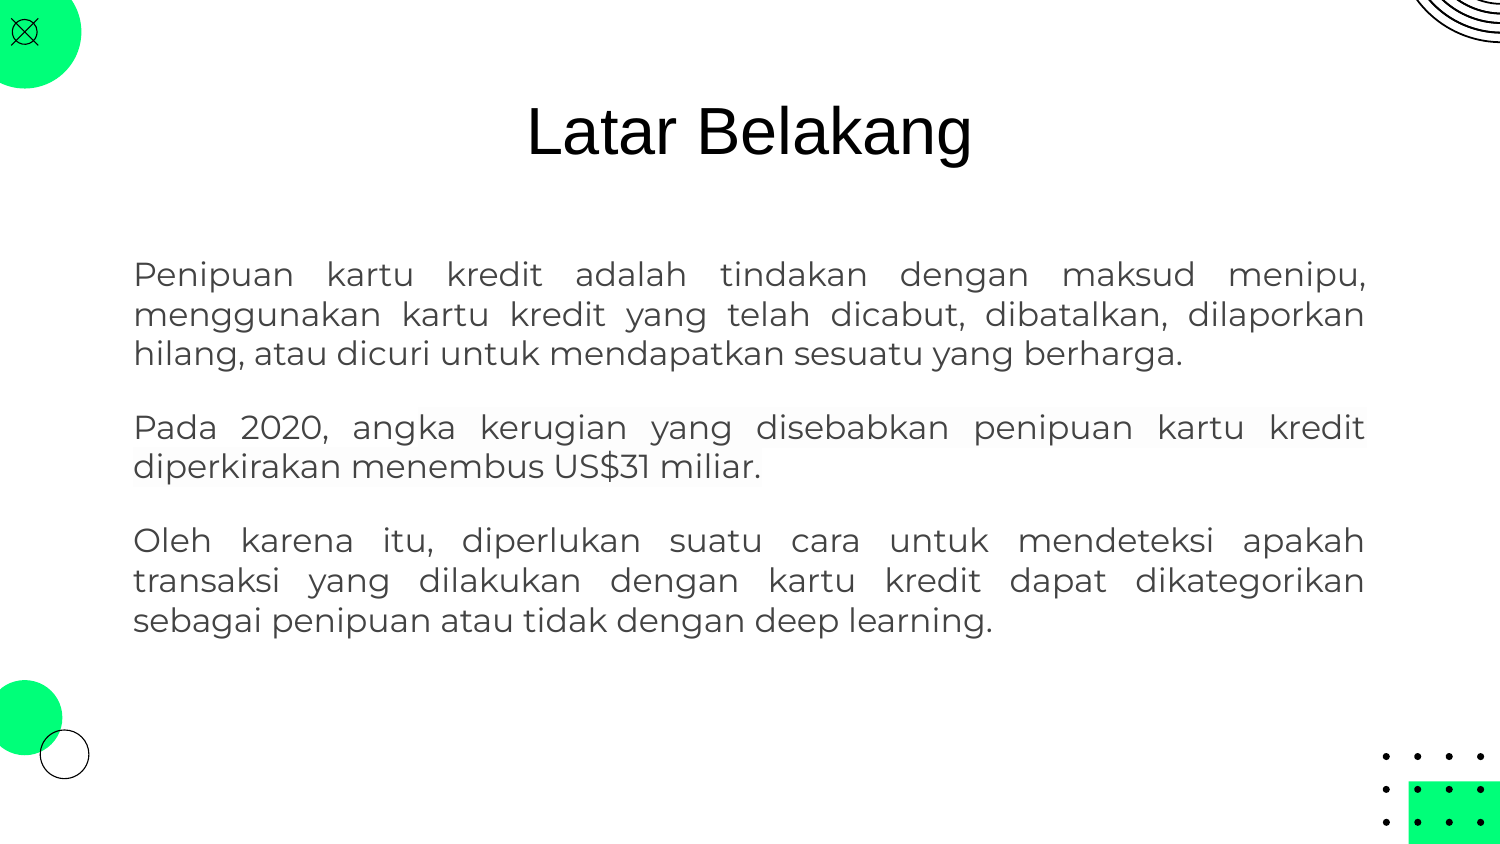

# Latar Belakang
Penipuan kartu kredit adalah tindakan dengan maksud menipu, menggunakan kartu kredit yang telah dicabut, dibatalkan, dilaporkan hilang, atau dicuri untuk mendapatkan sesuatu yang berharga.
Pada 2020, angka kerugian yang disebabkan penipuan kartu kredit diperkirakan menembus US$31 miliar.
Oleh karena itu, diperlukan suatu cara untuk mendeteksi apakah transaksi yang dilakukan dengan kartu kredit dapat dikategorikan sebagai penipuan atau tidak dengan deep learning.